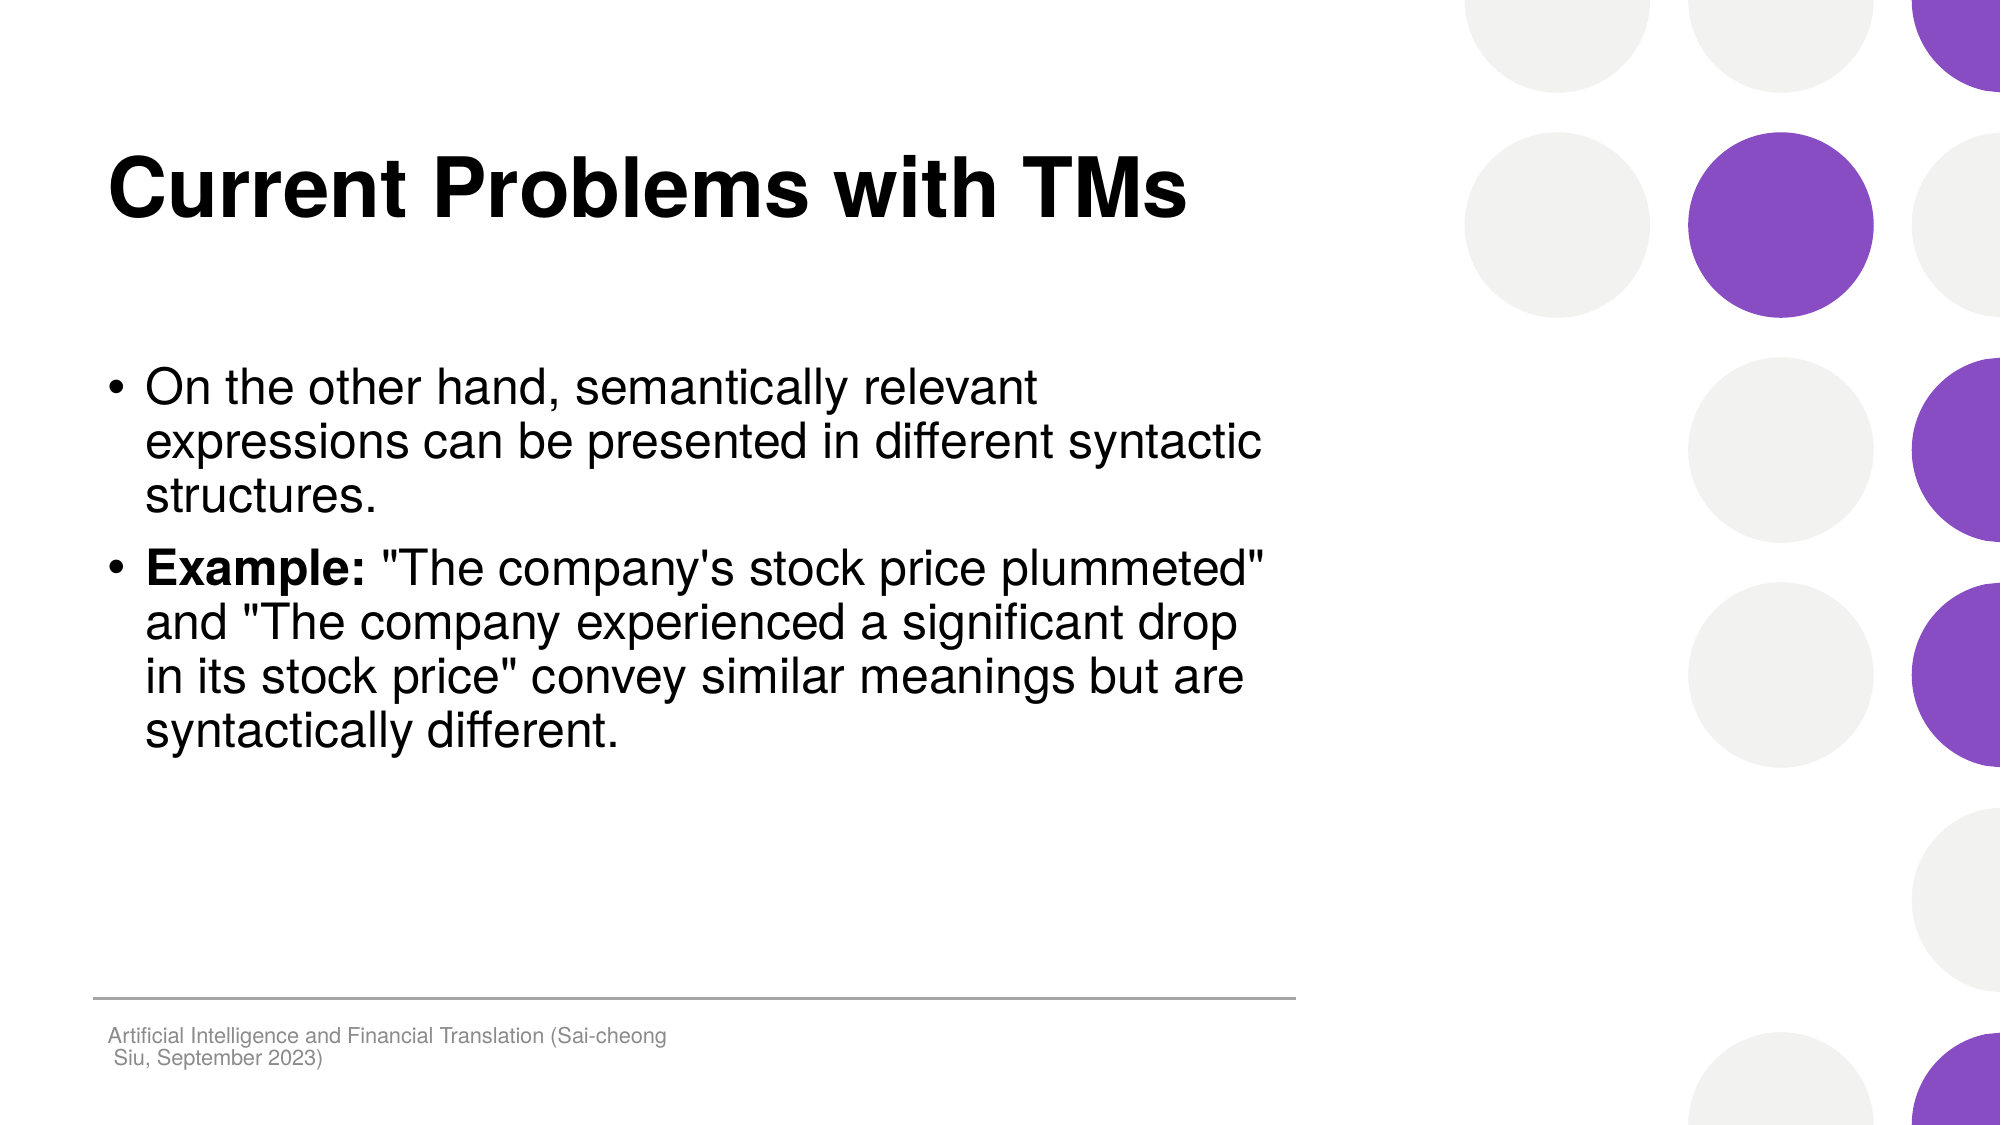

# Current Problems with TMs
On the other hand, semantically relevant expressions can be presented in different syntactic structures.
Example: "The company's stock price plummeted" and "The company experienced a significant drop in its stock price" convey similar meanings but are syntactically different.

Artificial Intelligence and Financial Translation (Sai-cheong Siu, September 2023)